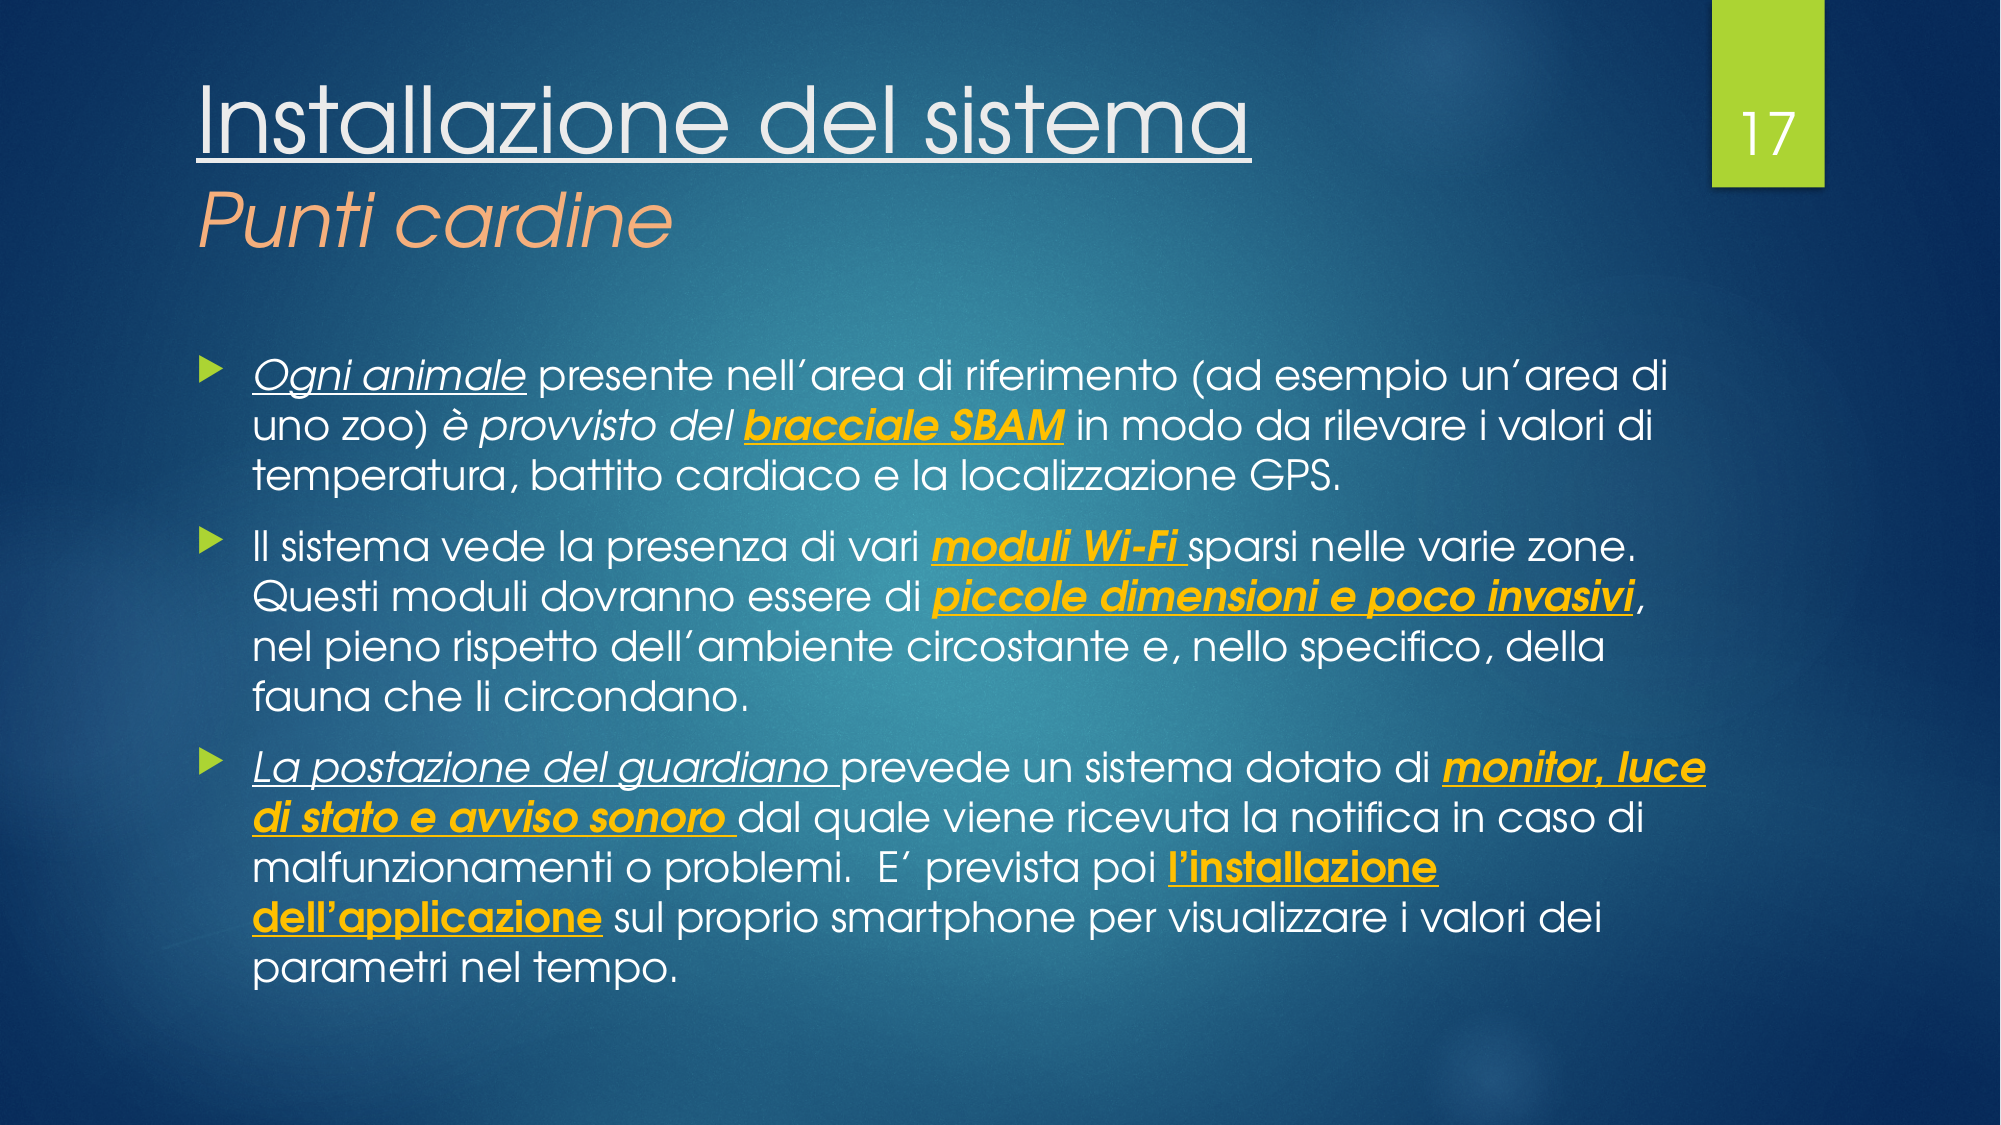

17
# Installazione del sistema Punti cardine
Ogni animale presente nell’area di riferimento (ad esempio un’area di uno zoo) è provvisto del bracciale SBAM in modo da rilevare i valori di temperatura, battito cardiaco e la localizzazione GPS.
Il sistema vede la presenza di vari moduli Wi-Fi sparsi nelle varie zone. Questi moduli dovranno essere di piccole dimensioni e poco invasivi, nel pieno rispetto dell’ambiente circostante e, nello specifico, della fauna che li circondano.
La postazione del guardiano prevede un sistema dotato di monitor, luce di stato e avviso sonoro dal quale viene ricevuta la notifica in caso di malfunzionamenti o problemi.  E’ prevista poi l’installazione dell’applicazione sul proprio smartphone per visualizzare i valori dei parametri nel tempo.